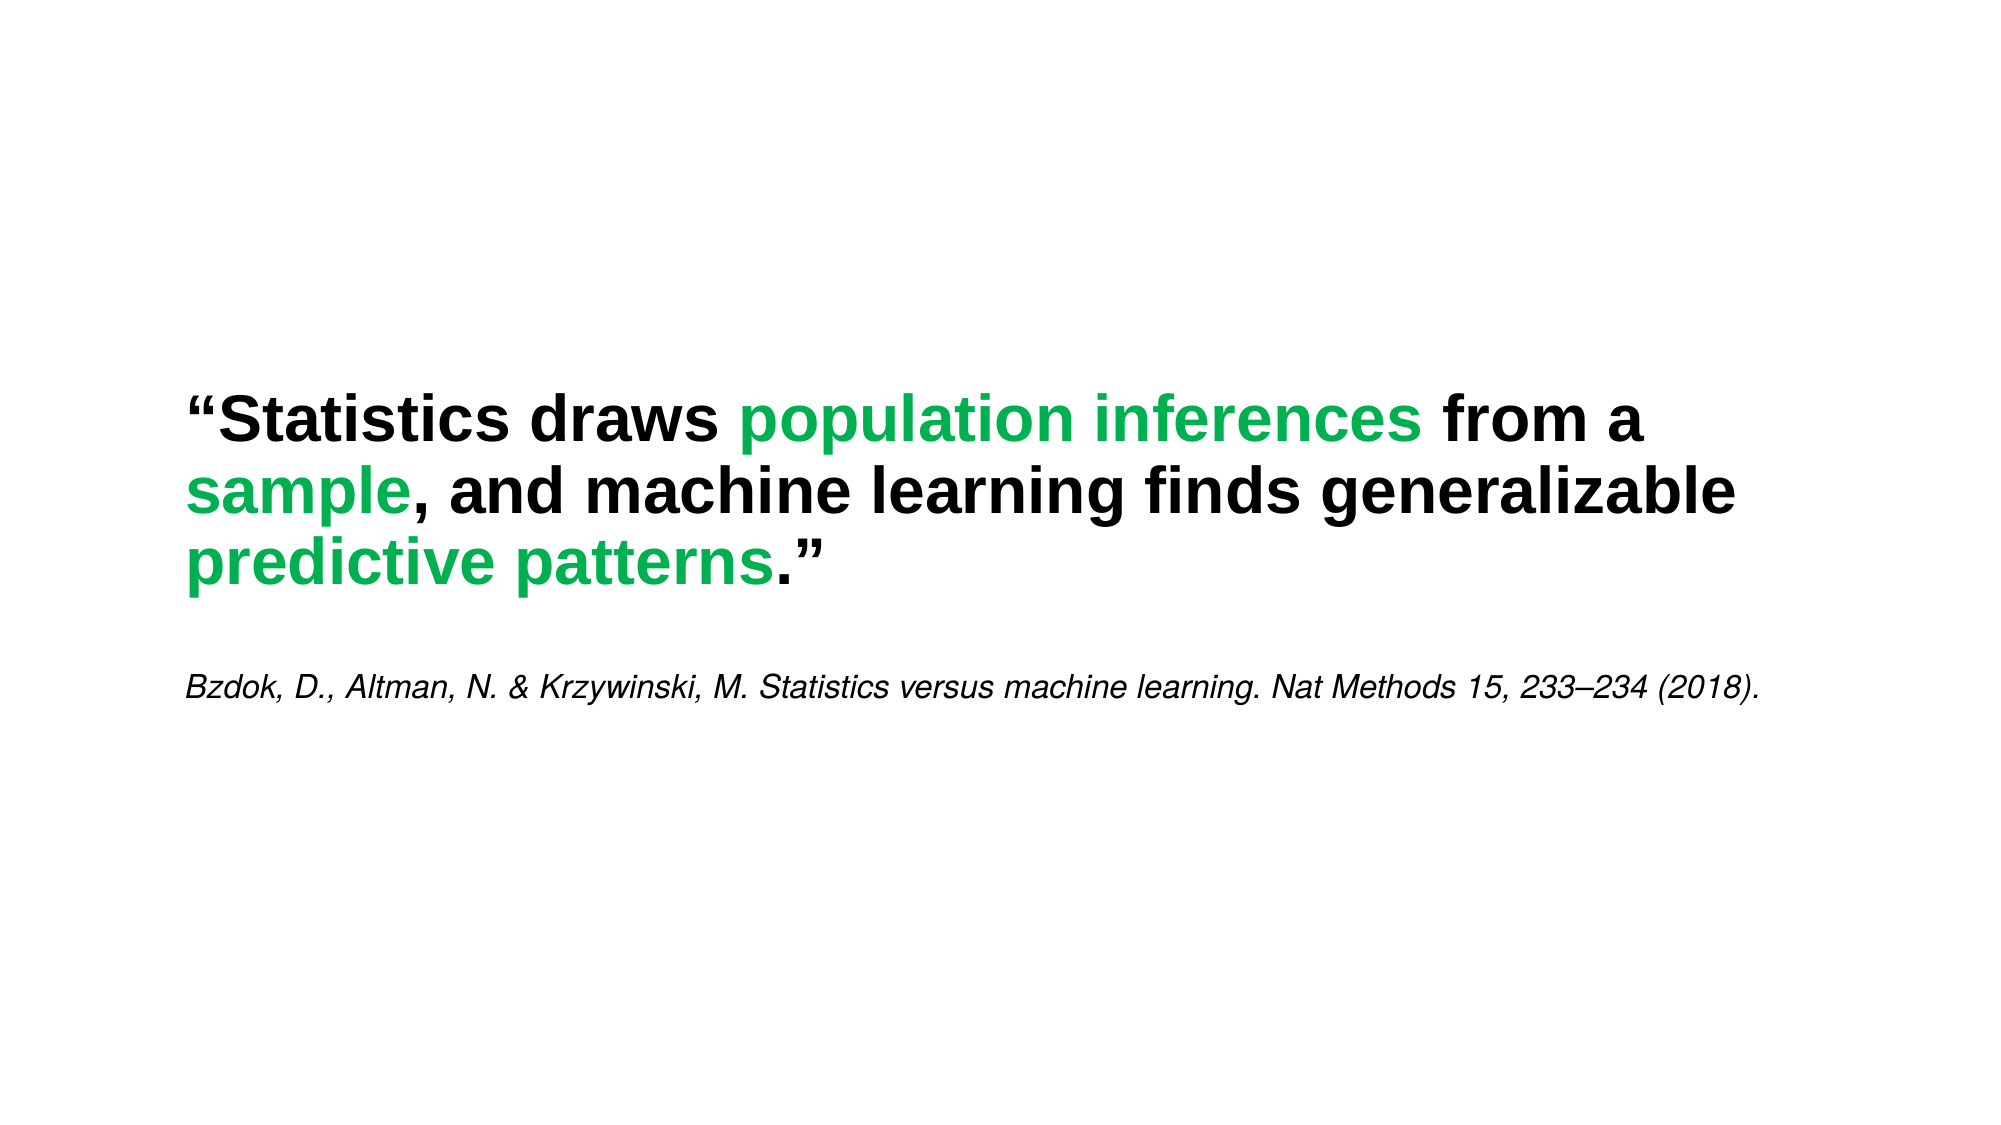

# “Statistics draws population inferences from a sample, and machine learning finds generalizable predictive patterns.” Bzdok, D., Altman, N. & Krzywinski, M. Statistics versus machine learning. Nat Methods 15, 233–234 (2018).